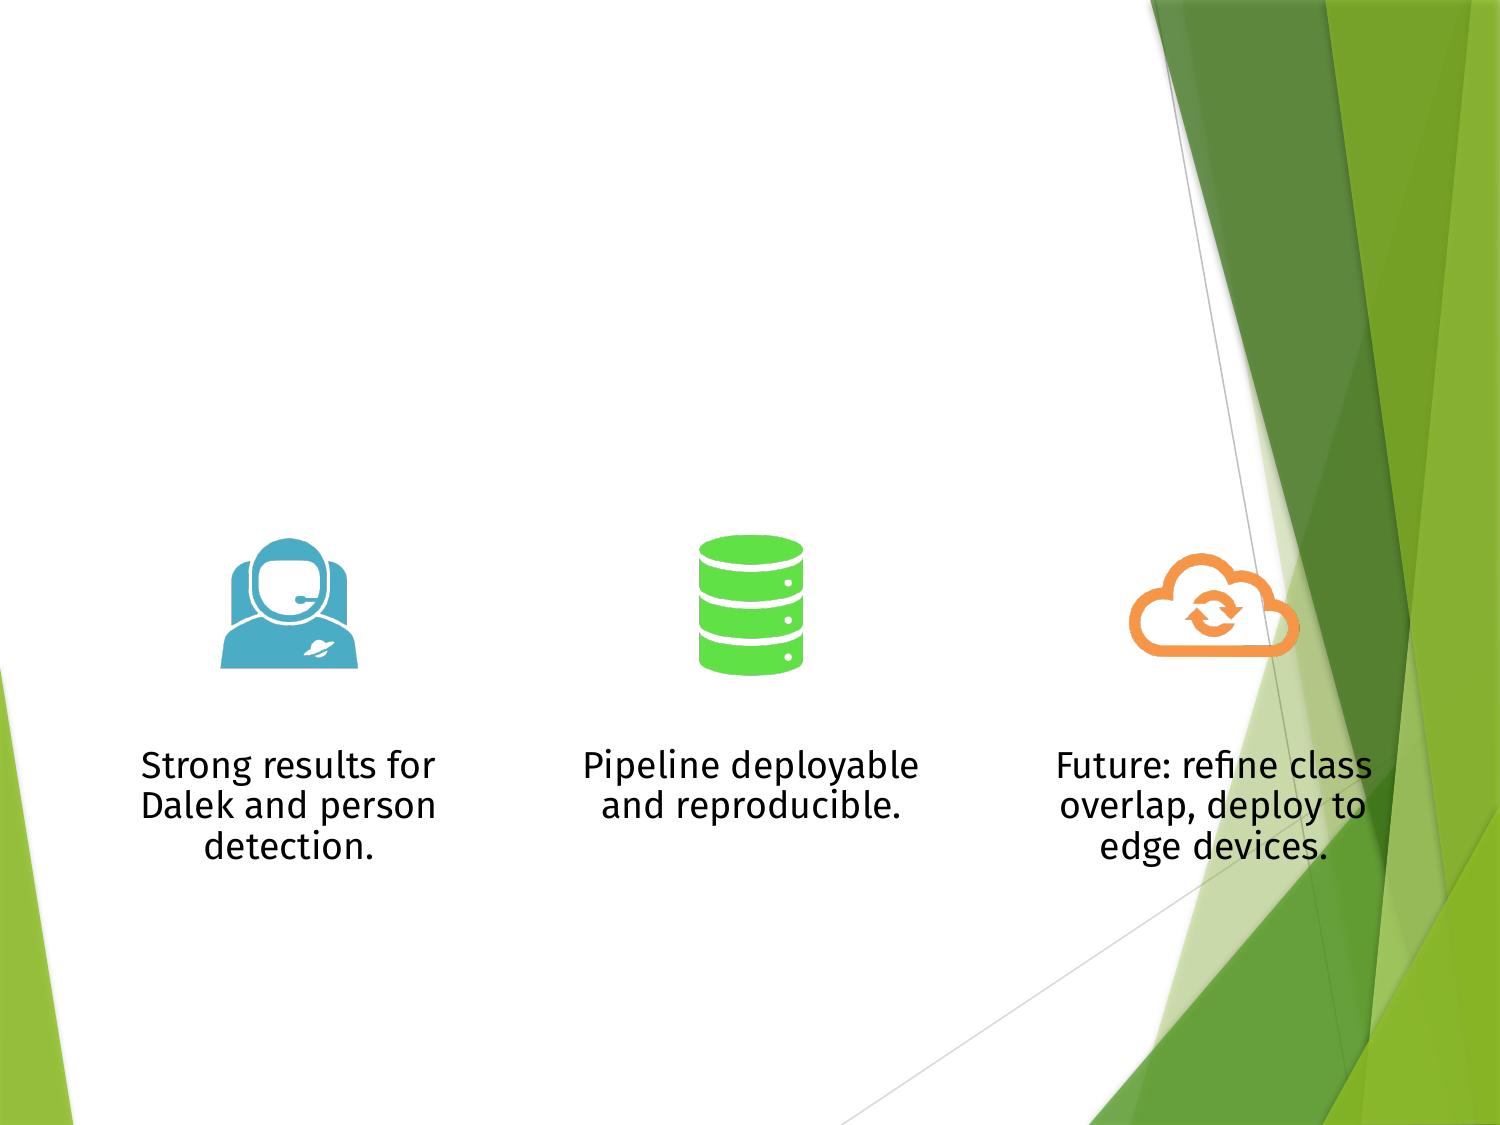

# 8. Conclusion
Strong results for Dalek and person detection.
Pipeline deployable and reproducible.
Future: refine class overlap, deploy to edge devices.